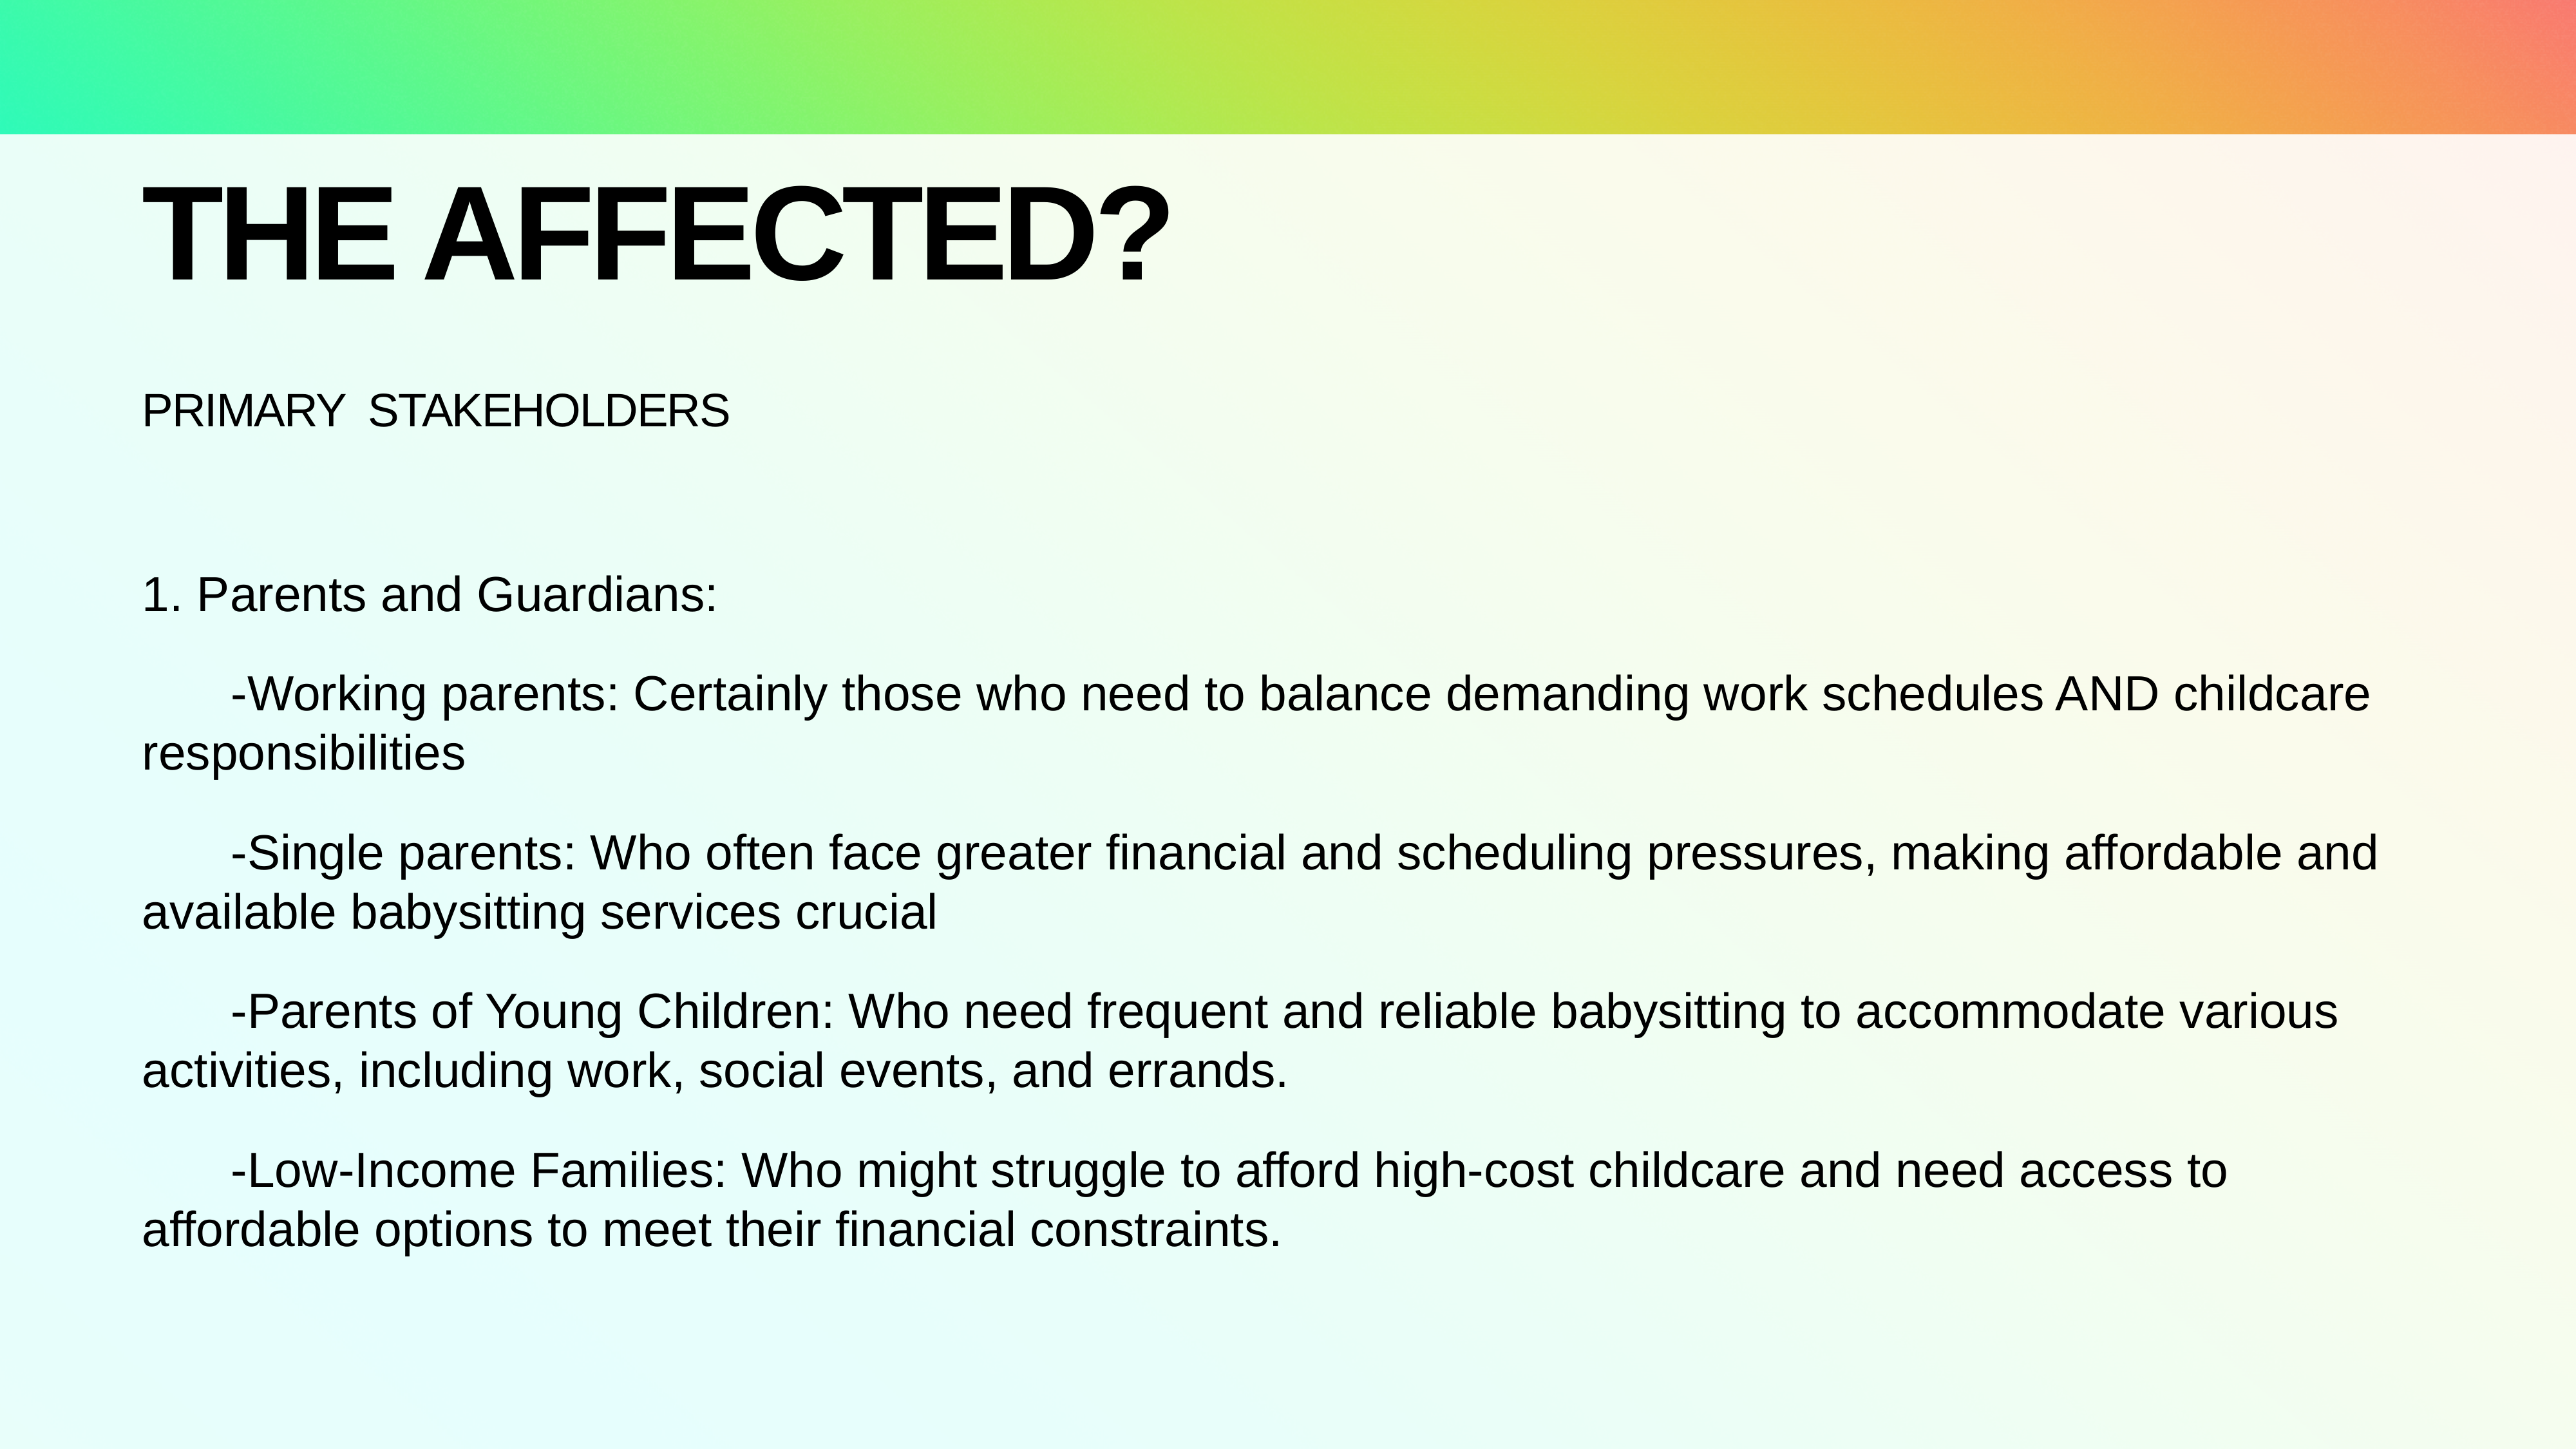

# The Affected?
Primary  stakeholders
1. Parents and Guardians:
-Working parents: Certainly those who need to balance demanding work schedules AND childcare responsibilities
-Single parents: Who often face greater financial and scheduling pressures, making affordable and available babysitting services crucial
-Parents of Young Children: Who need frequent and reliable babysitting to accommodate various activities, including work, social events, and errands.
-Low-Income Families: Who might struggle to afford high-cost childcare and need access to affordable options to meet their financial constraints.